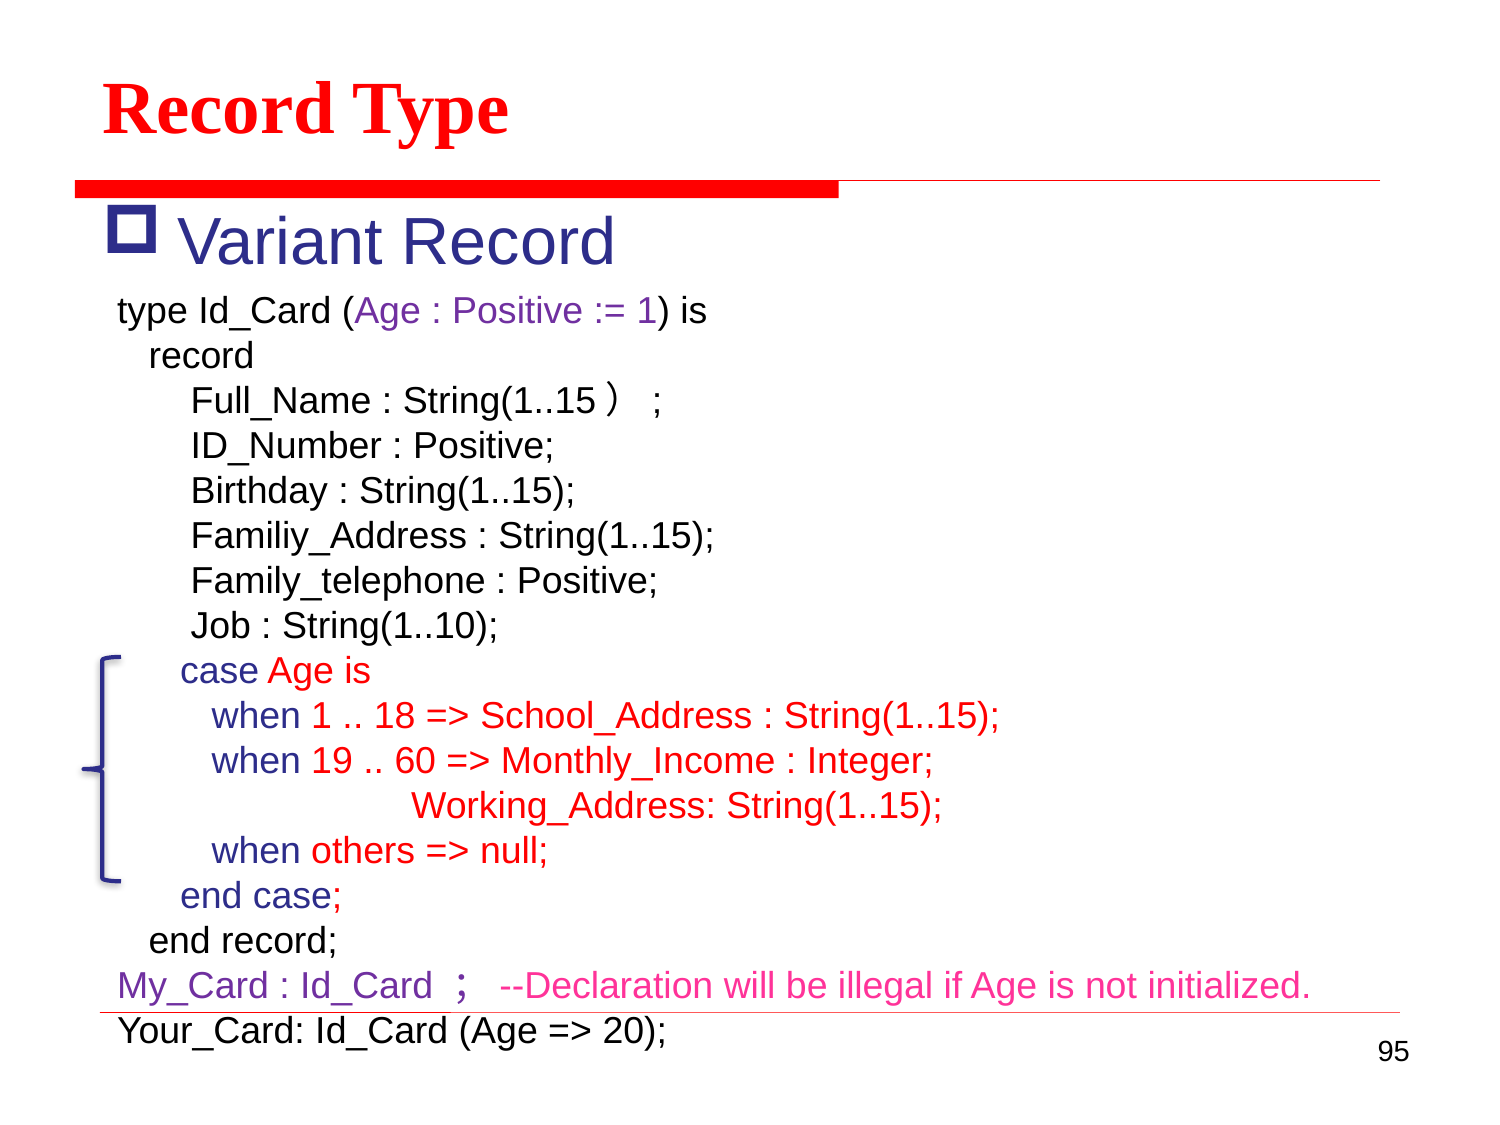

Record Type
Variant Record
type Id_Card (Age : Positive := 1) is
   record
       Full_Name : String(1..15）;
       ID_Number : Positive;
       Birthday : String(1..15);
       Familiy_Address : String(1..15);
       Family_telephone : Positive;
       Job : String(1..10);
      case Age is
         when 1 .. 18 => School_Address : String(1..15);
         when 19 .. 60 => Monthly_Income : Integer;
                            Working_Address: String(1..15);
         when others => null;
      end case;
   end record;
My_Card : Id_Card ；--Declaration will be illegal if Age is not initialized.
Your_Card: Id_Card (Age => 20);

95